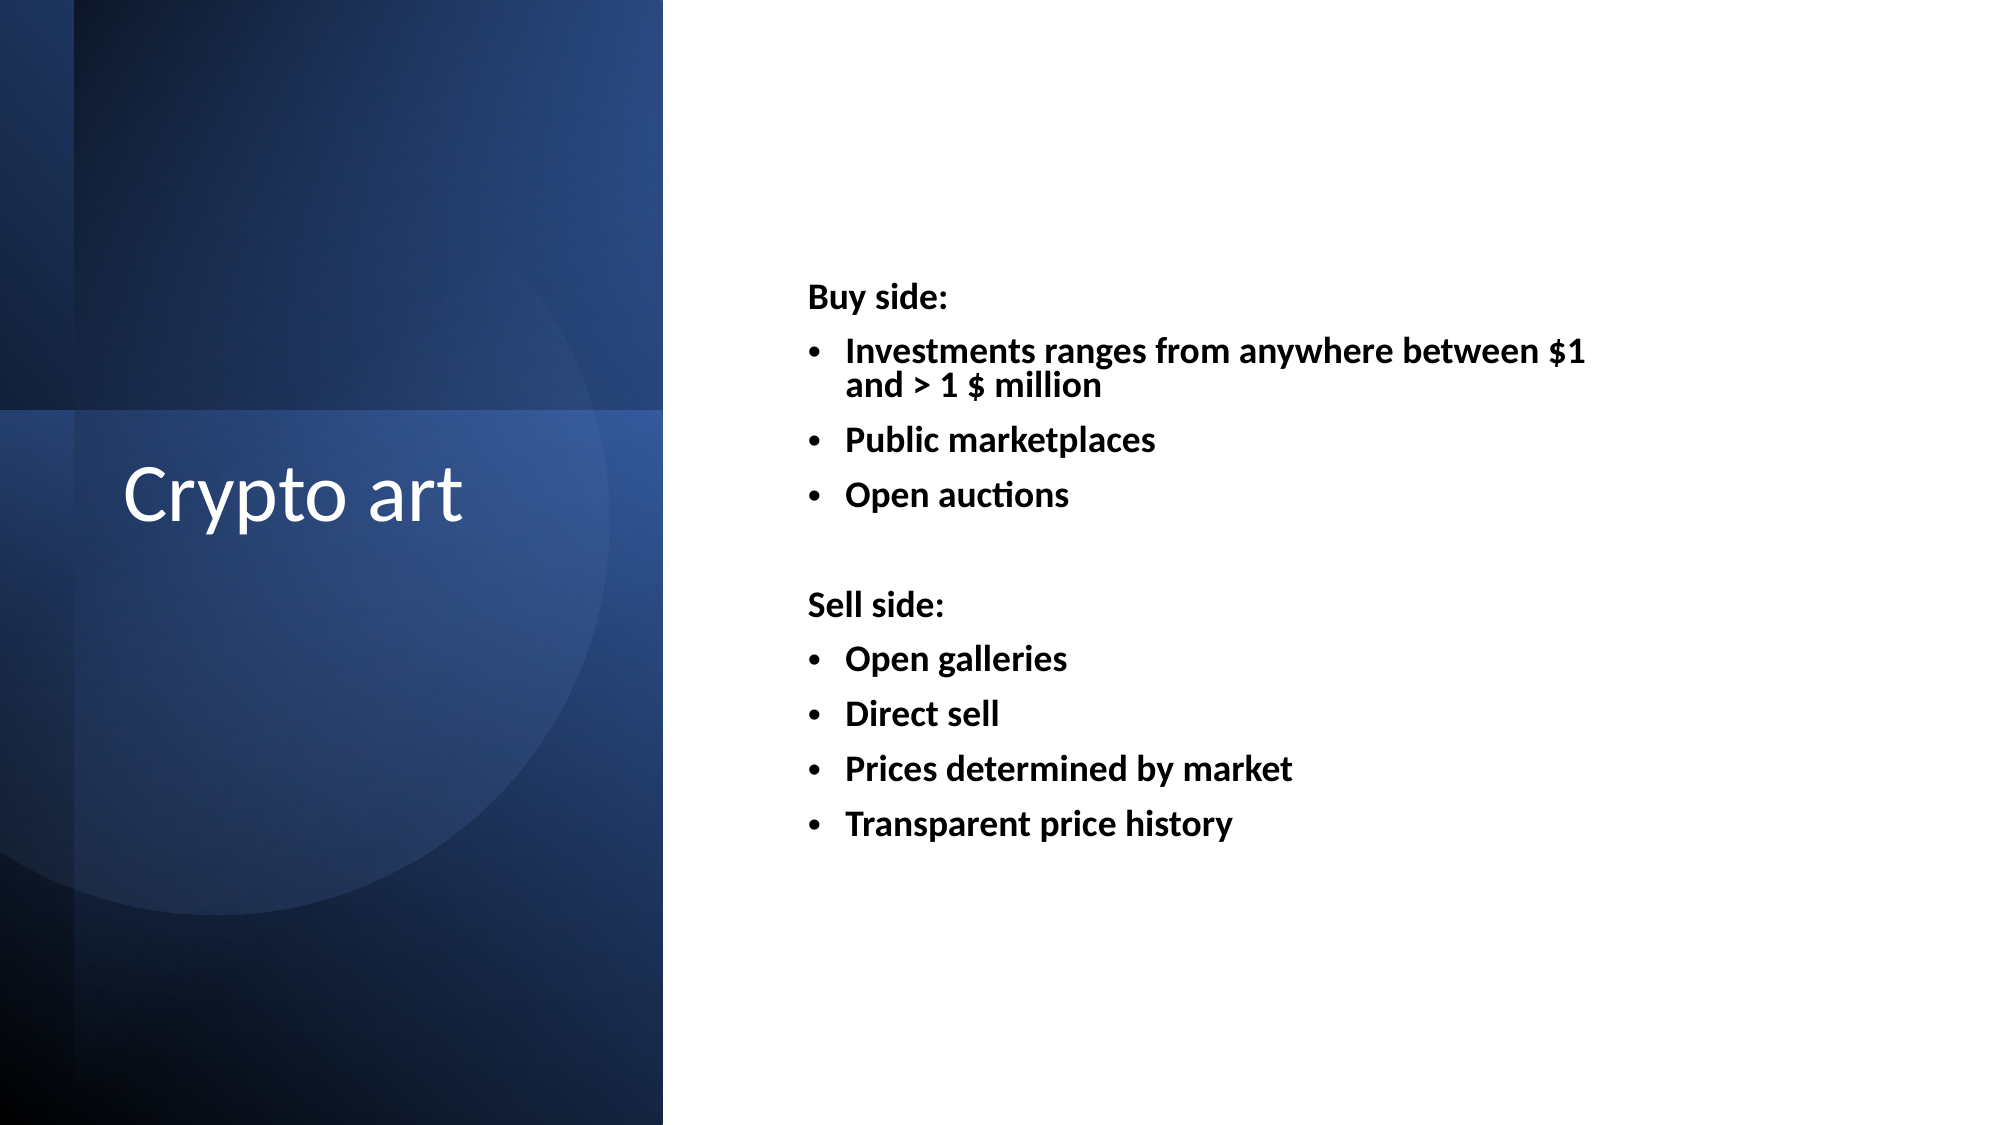

Buy side:
Investments ranges from anywhere between $1
and > 1 $ million
Public marketplaces
Open auctions

Sell side:
Open galleries
Direct sell
Prices determined by market
Transparent price history

# Crypto art